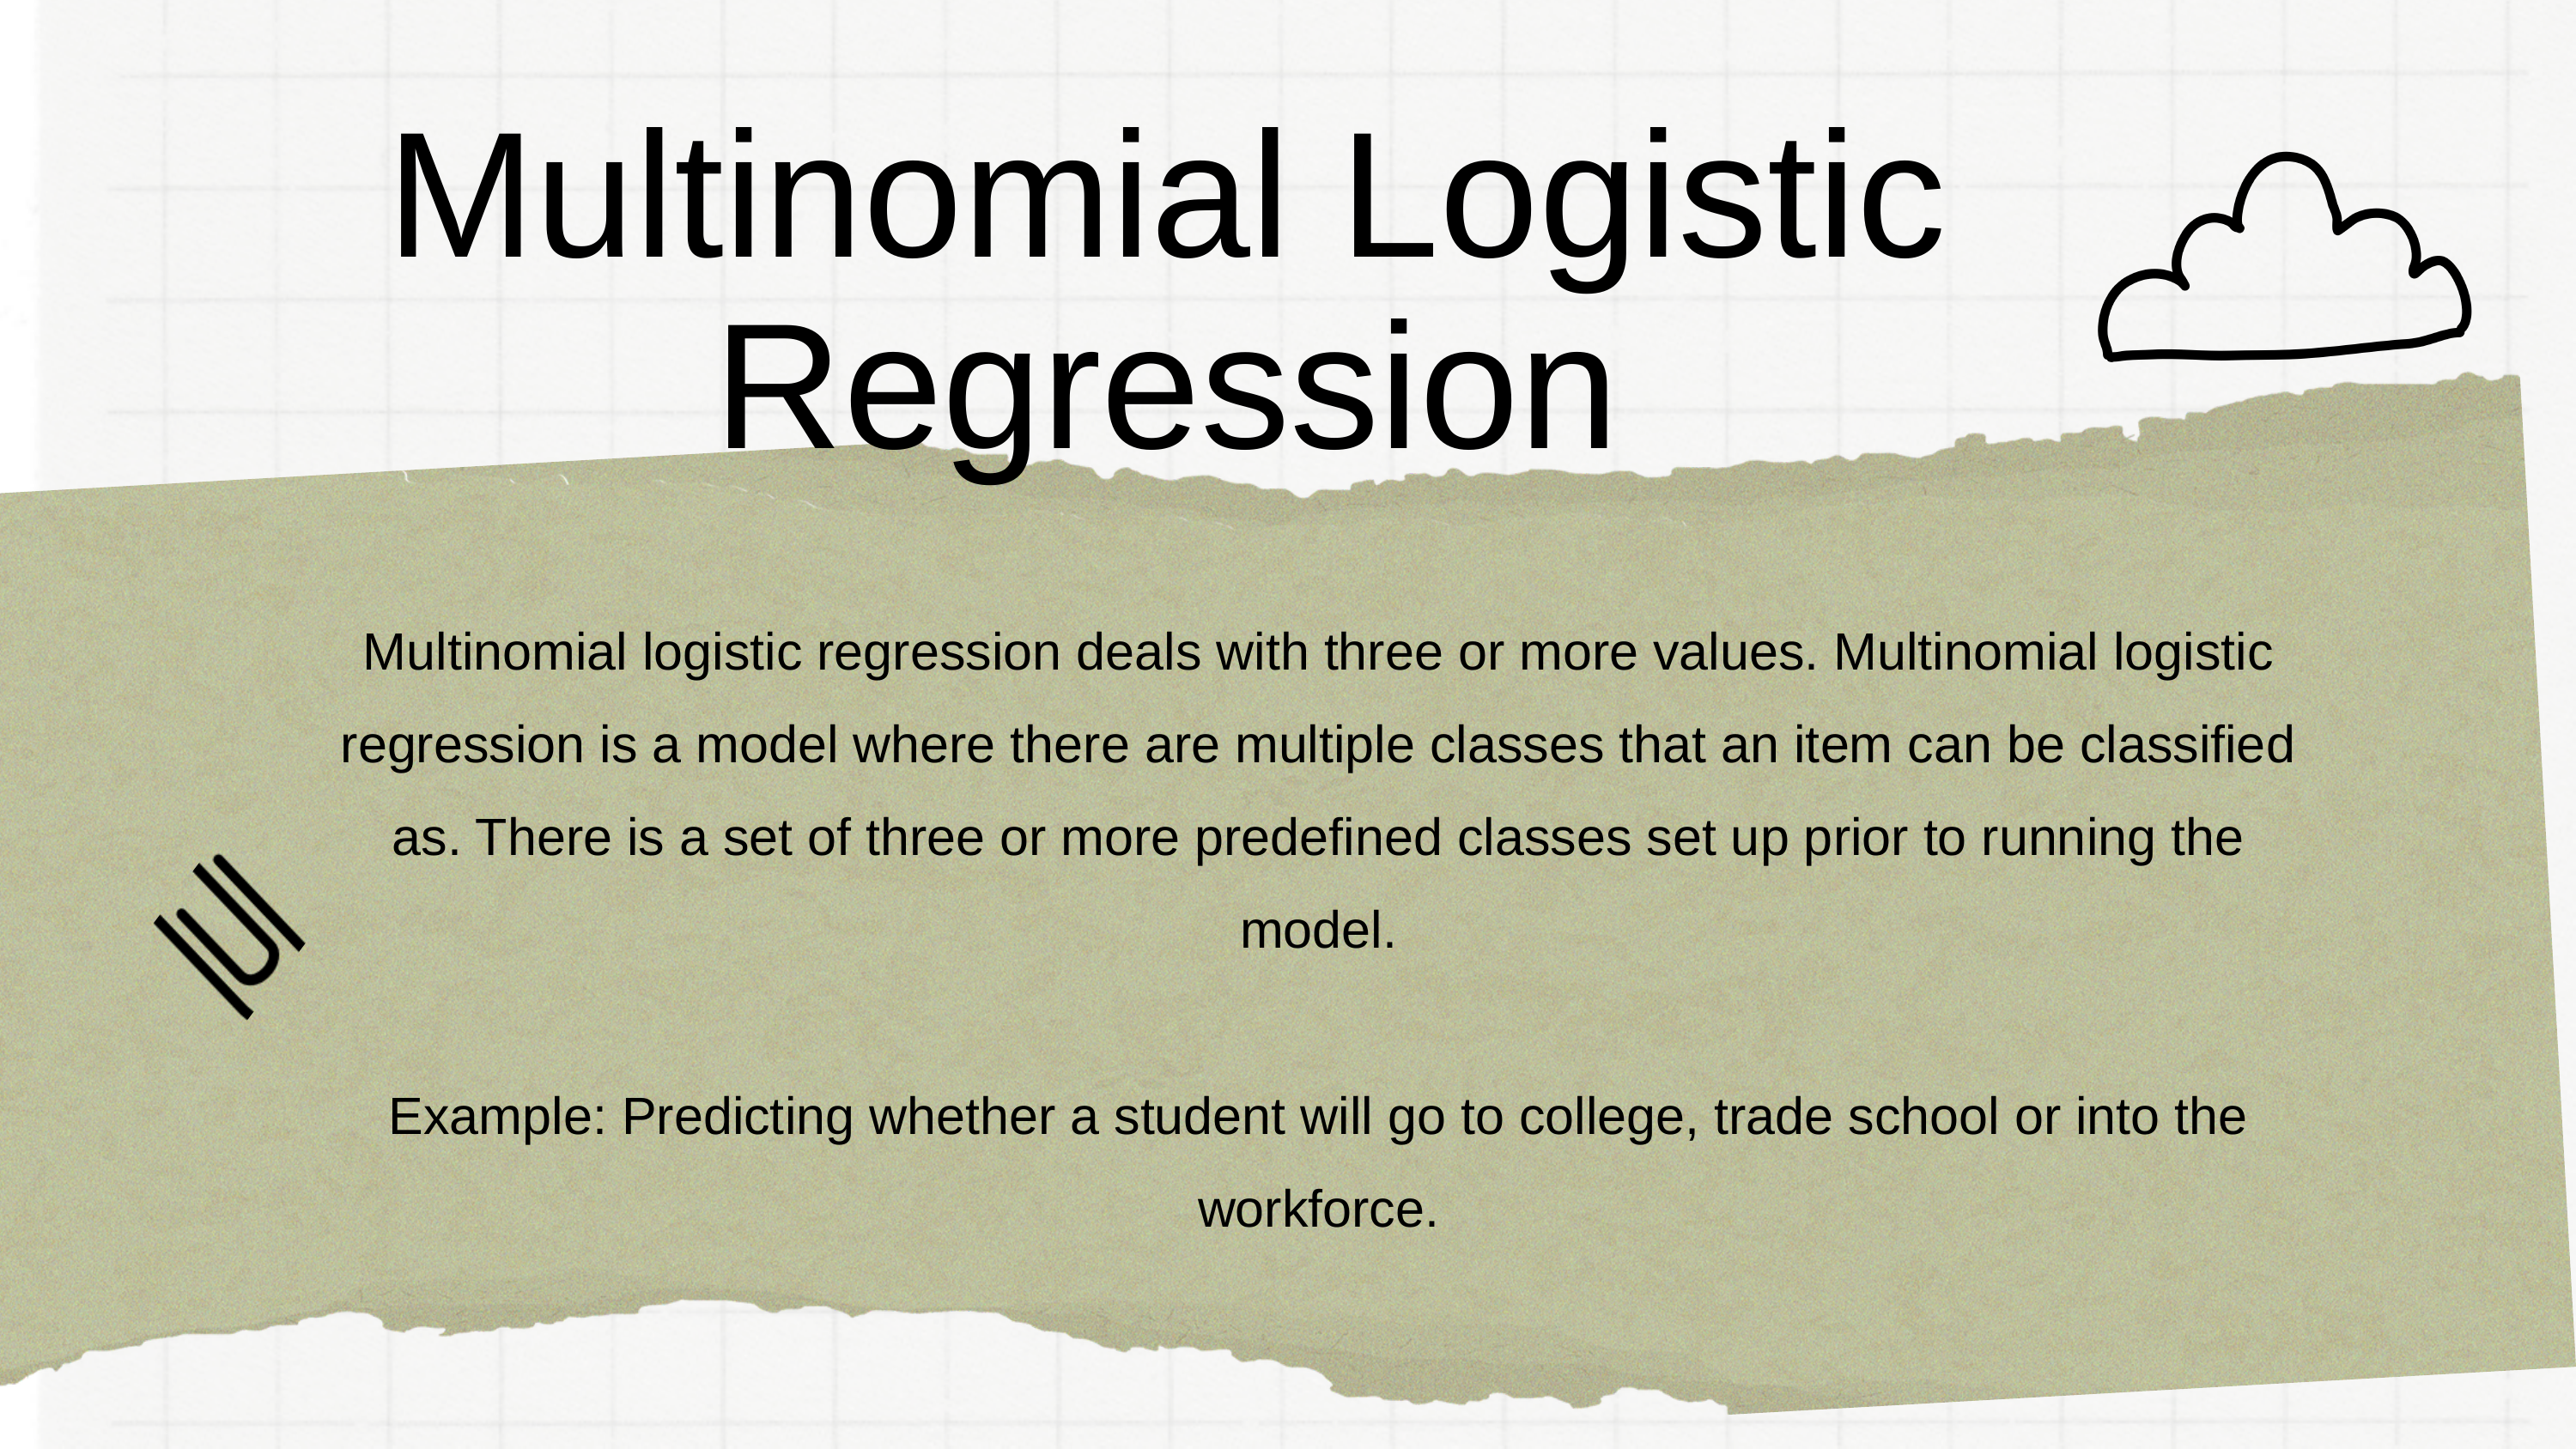

Multinomial Logistic Regression

Multinomial logistic regression deals with three or more values. Multinomial logistic regression is a model where there are multiple classes that an item can be classified as. There is a set of three or more predefined classes set up prior to running the model.

Example: Predicting whether a student will go to college, trade school or into the workforce.